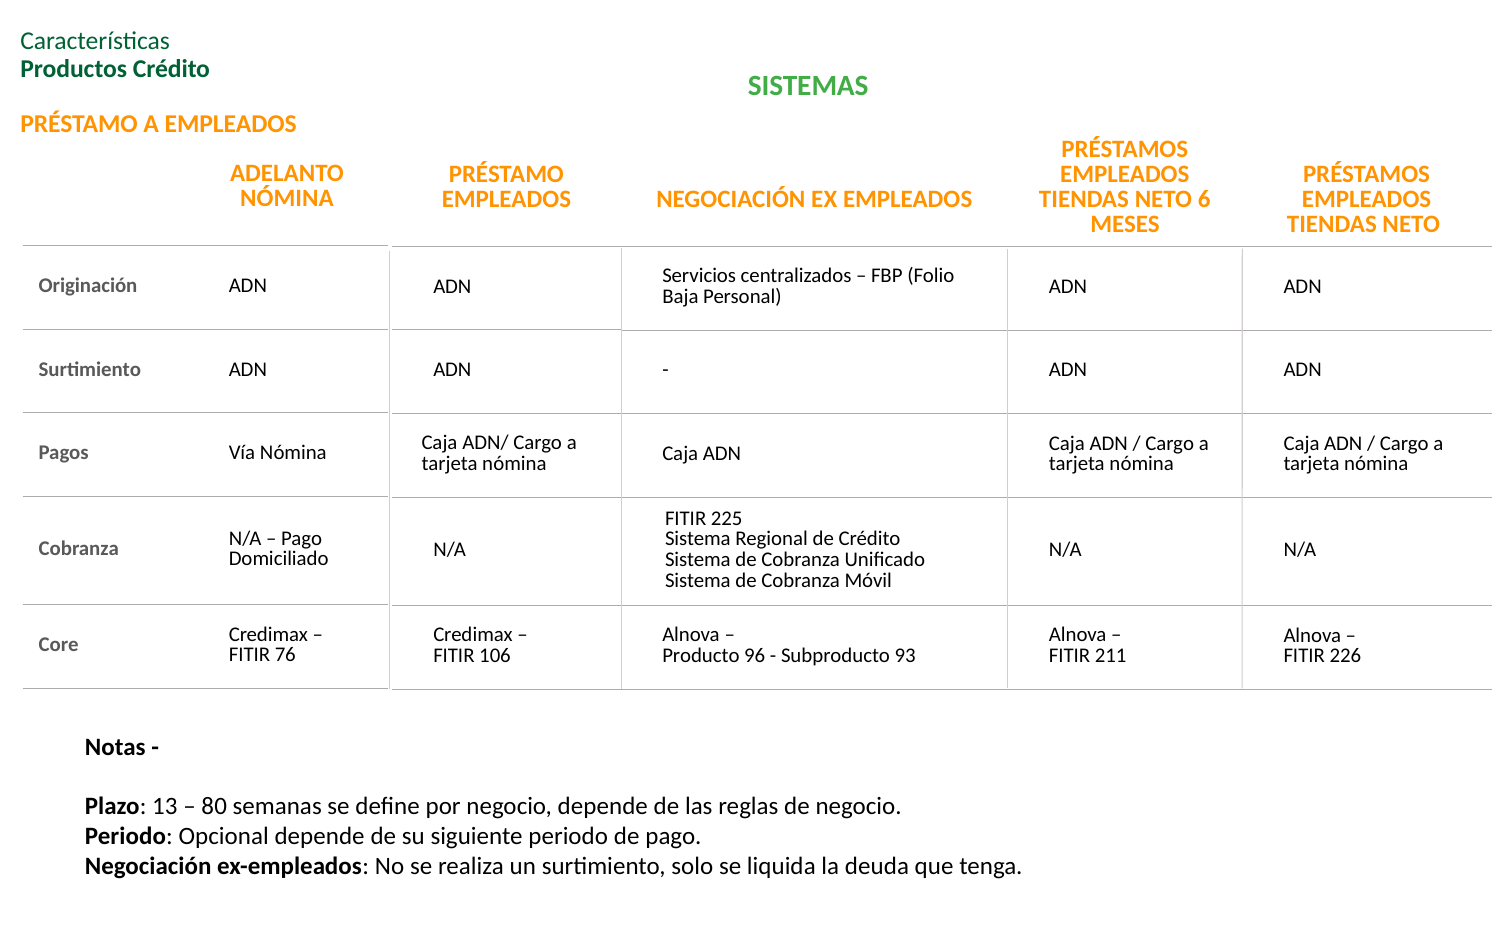

| ADELANTO NÓMINA |
| --- |
| ADN |
| ADN |
| Vía Nómina |
| N/A – Pago Domiciliado |
| Credimax – FITIR 76 |
| PRÉSTAMO EMPLEADOS |
| --- |
| ADN |
| ADN |
| Caja ADN/ Cargo a tarjeta nómina |
| N/A |
| Credimax – FITIR 106 |
| NEGOCIACIÓN EX EMPLEADOS |
| --- |
| Servicios centralizados – FBP (Folio Baja Personal) |
| - |
| Caja ADN |
| FITIR 225 Sistema Regional de Crédito Sistema de Cobranza Unificado Sistema de Cobranza Móvil |
| Alnova – Producto 96 - Subproducto 93 |
| PRÉSTAMOS EMPLEADOS TIENDAS NETO 6 MESES |
| --- |
| ADN |
| ADN |
| Caja ADN / Cargo a tarjeta nómina |
| N/A |
| Alnova – FITIR 211 |
| PRÉSTAMOS EMPLEADOS TIENDAS NETO |
| --- |
| ADN |
| ADN |
| Caja ADN / Cargo a tarjeta nómina |
| N/A |
| Alnova – FITIR 226 |
Características
Productos Crédito

PRÉSTAMO A EMPLEADOS
SISTEMAS
|  |
| --- |
| Originación |
| Surtimiento |
| Pagos |
| Cobranza |
| Core |
Notas -

Plazo: 13 – 80 semanas se define por negocio, depende de las reglas de negocio.
Periodo: Opcional depende de su siguiente periodo de pago.
Negociación ex-empleados: No se realiza un surtimiento, solo se liquida la deuda que tenga.